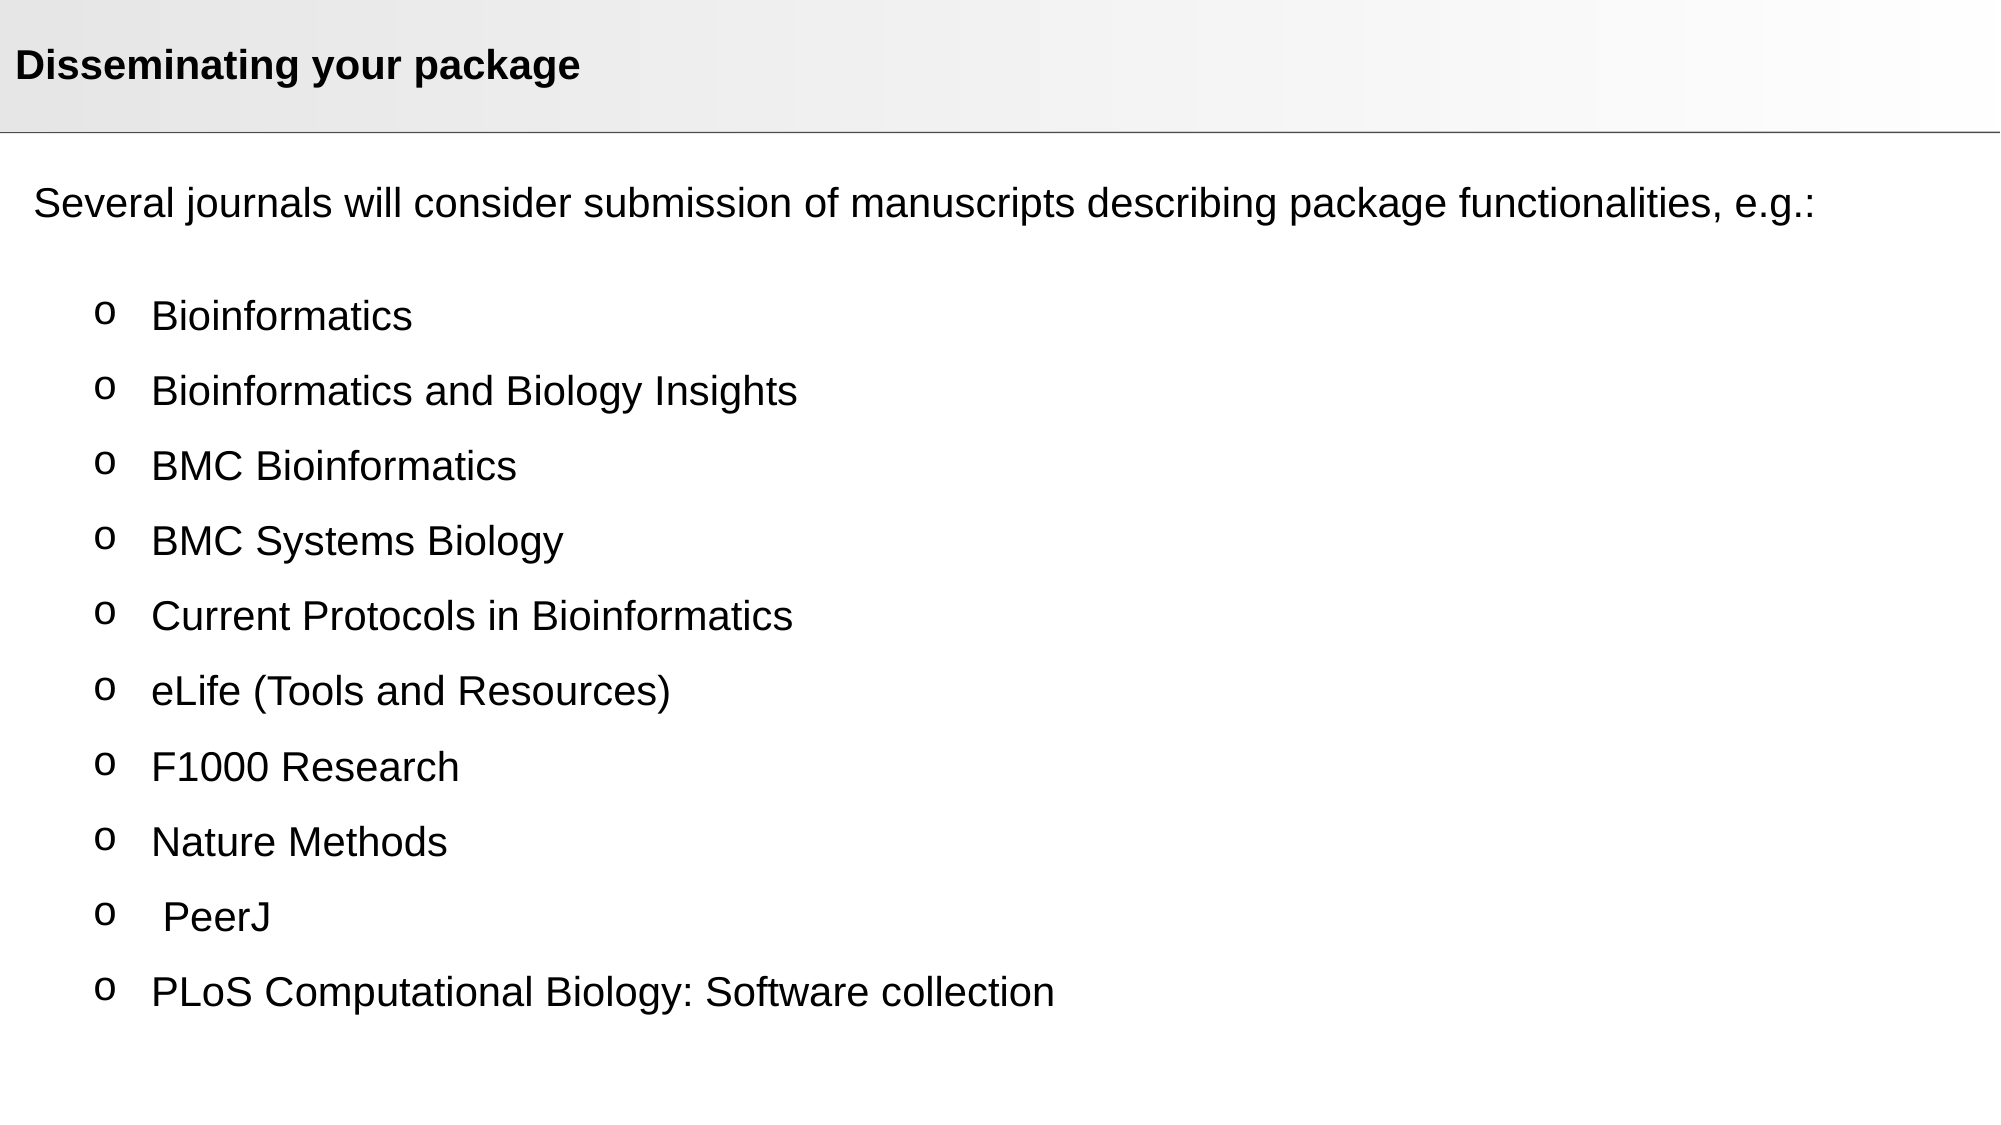

# Disseminating your package
Several journals will consider submission of manuscripts describing package functionalities, e.g.:
Bioinformatics
Bioinformatics and Biology Insights
BMC Bioinformatics
BMC Systems Biology
Current Protocols in Bioinformatics
eLife (Tools and Resources)
F1000 Research
Nature Methods
 PeerJ
PLoS Computational Biology: Software collection